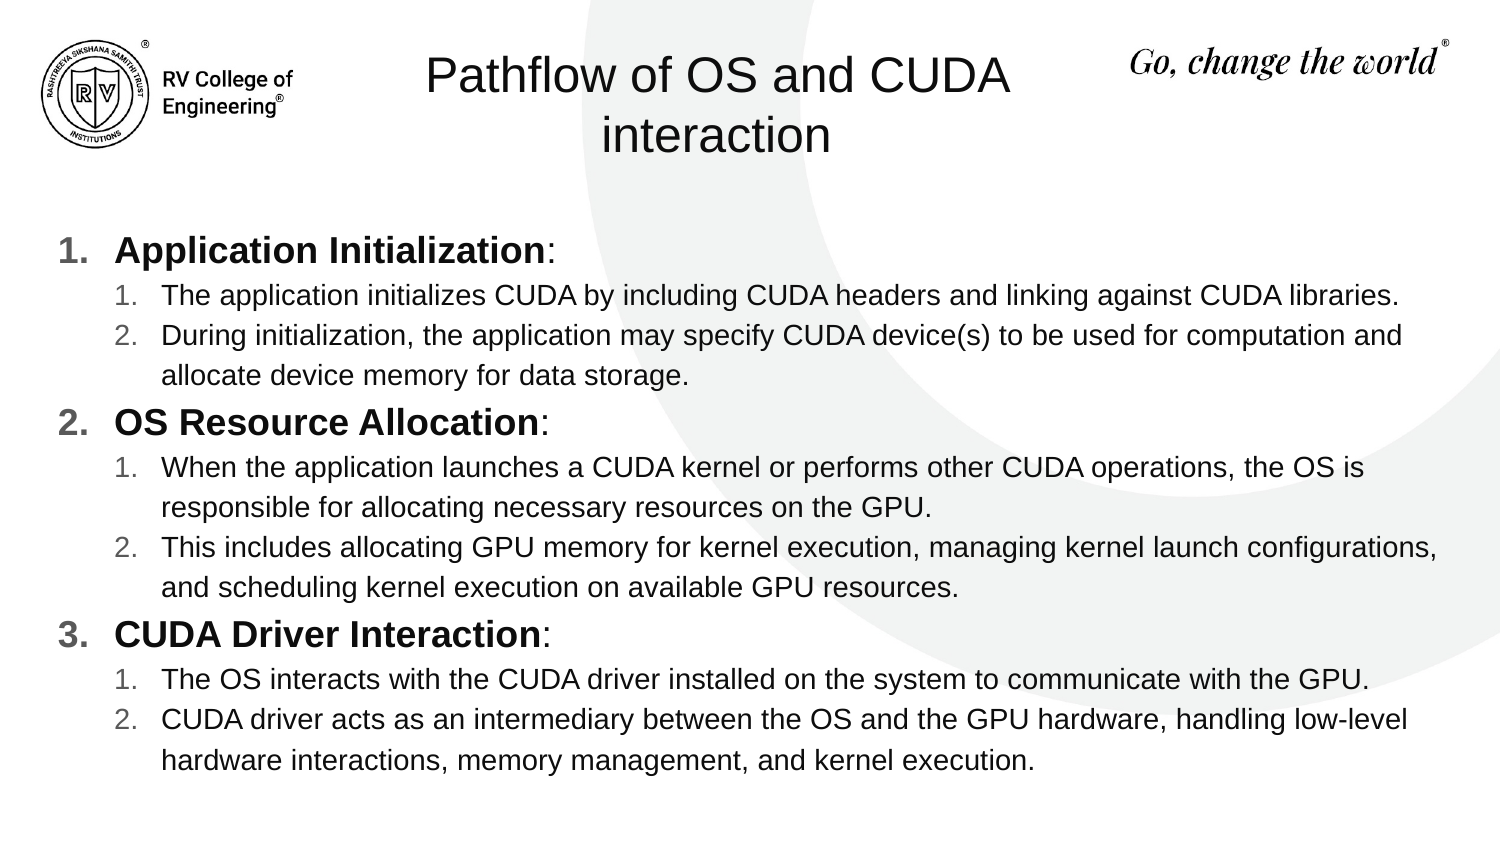

# Pathflow of OS and CUDA interaction

Application Initialization:
The application initializes CUDA by including CUDA headers and linking against CUDA libraries.
During initialization, the application may specify CUDA device(s) to be used for computation and allocate device memory for data storage.
OS Resource Allocation:
When the application launches a CUDA kernel or performs other CUDA operations, the OS is responsible for allocating necessary resources on the GPU.
This includes allocating GPU memory for kernel execution, managing kernel launch configurations, and scheduling kernel execution on available GPU resources.
CUDA Driver Interaction:
The OS interacts with the CUDA driver installed on the system to communicate with the GPU.
CUDA driver acts as an intermediary between the OS and the GPU hardware, handling low-level hardware interactions, memory management, and kernel execution.